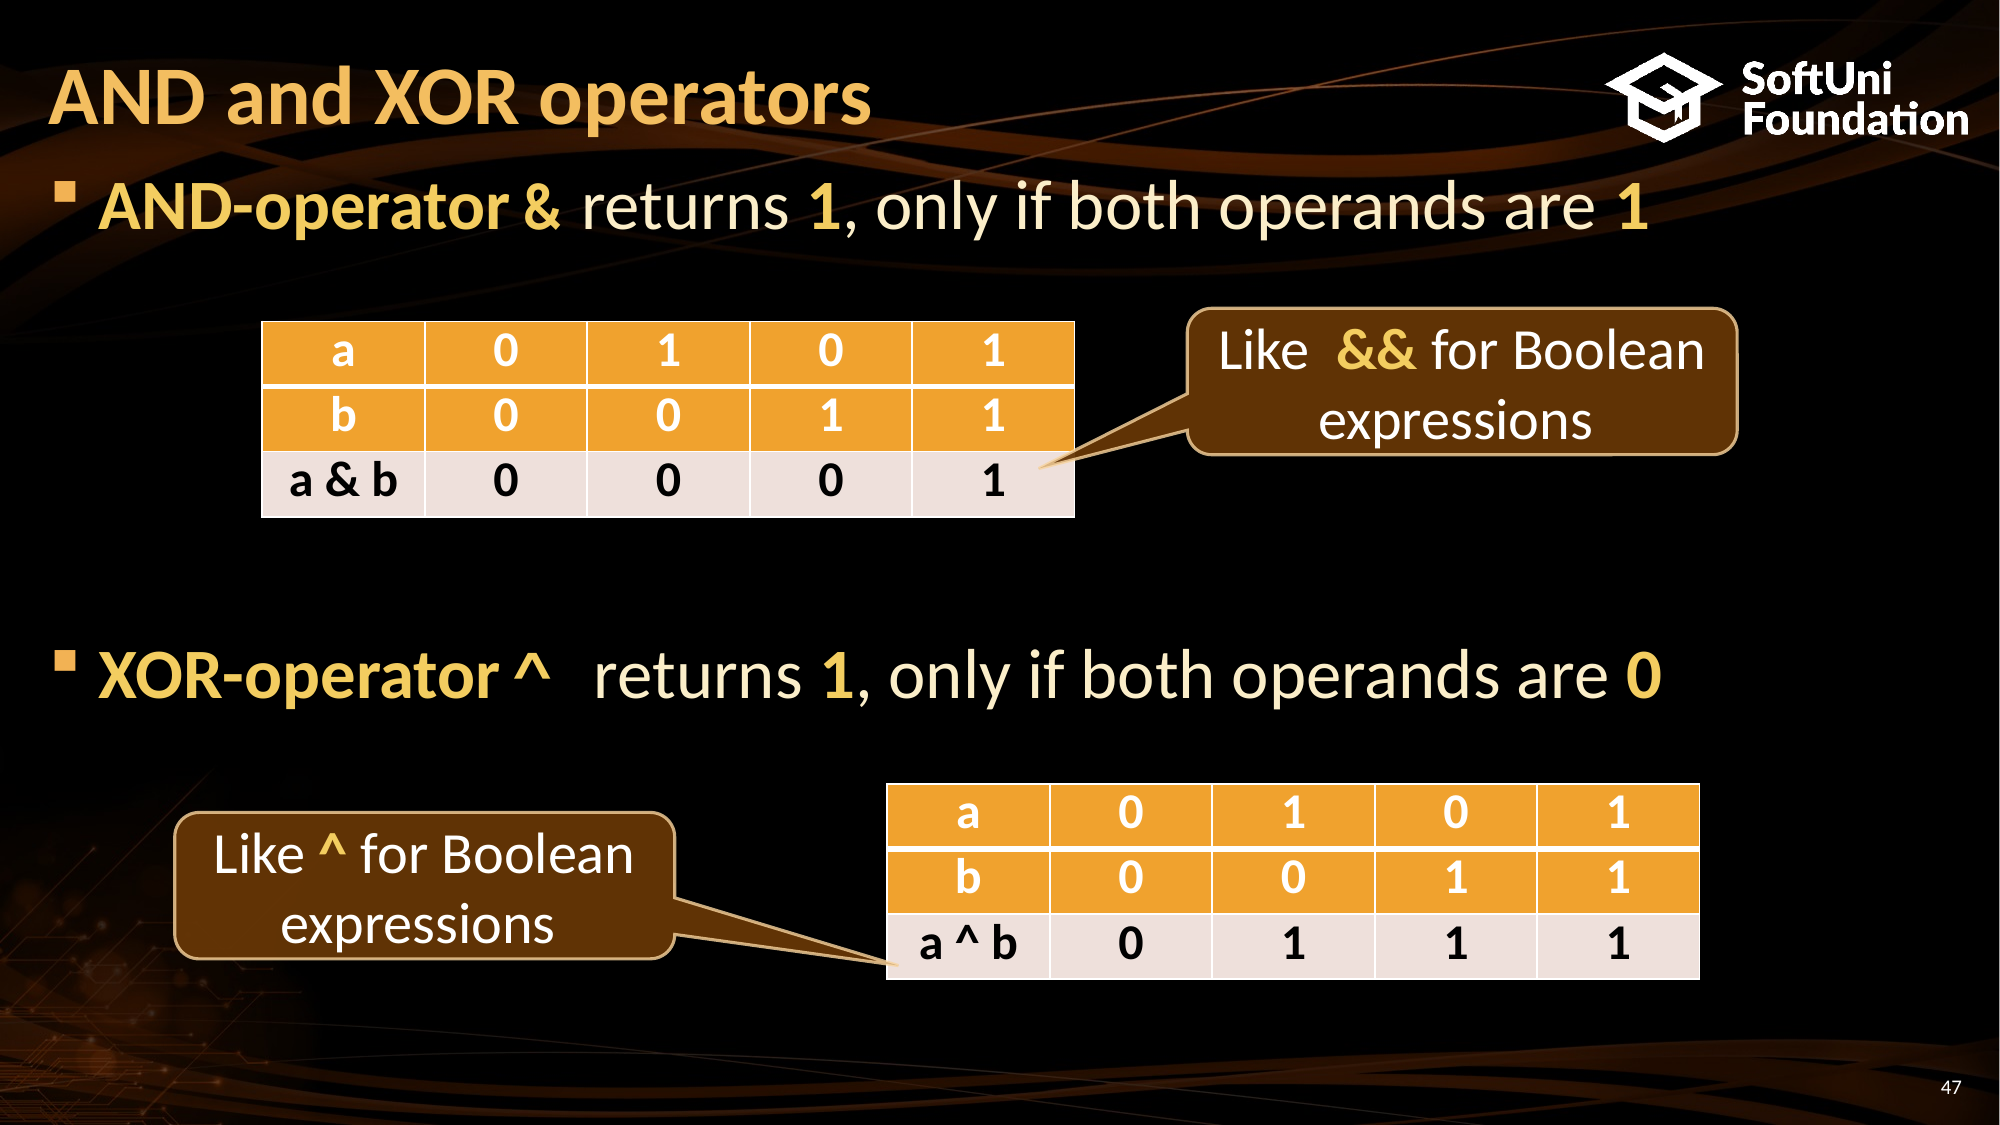

# AND and XOR operators
AND-operator & returns 1, only if both operands are 1

XOR-operator ^ returns 1, only if both operands are 0

Like  && for Boolean expressions
| a | 0 | 1 | 0 | 1 |
| --- | --- | --- | --- | --- |
| b | 0 | 0 | 1 | 1 |
| a & b | 0 | 0 | 0 | 1 |
| a | 0 | 1 | 0 | 1 |
| --- | --- | --- | --- | --- |
| b | 0 | 0 | 1 | 1 |
| a ^ b | 0 | 1 | 1 | 1 |
Like ^ for Boolean expressions
47